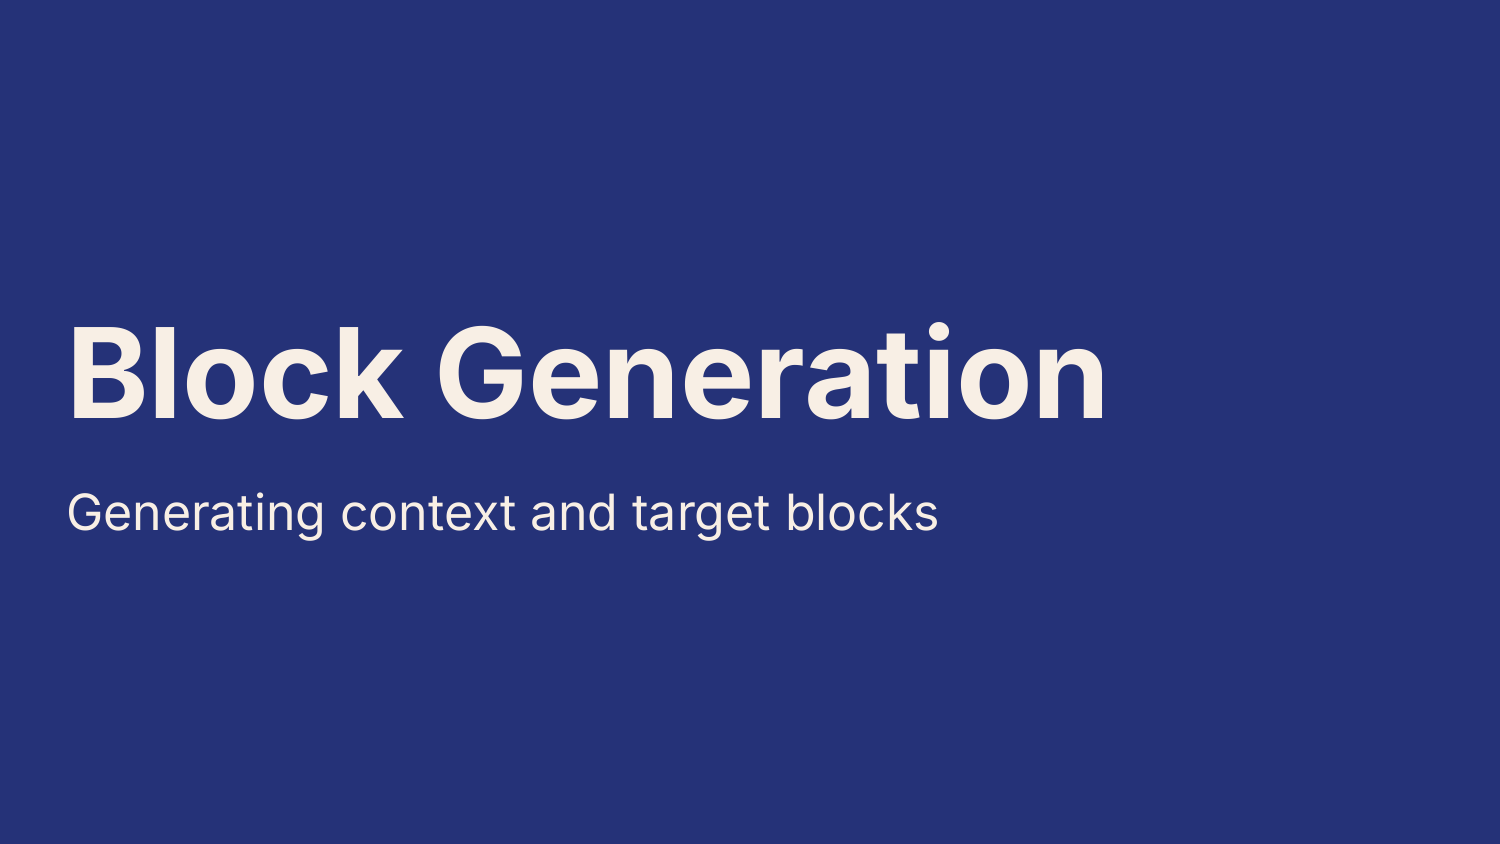

# Block Generation
Generating context and target blocks